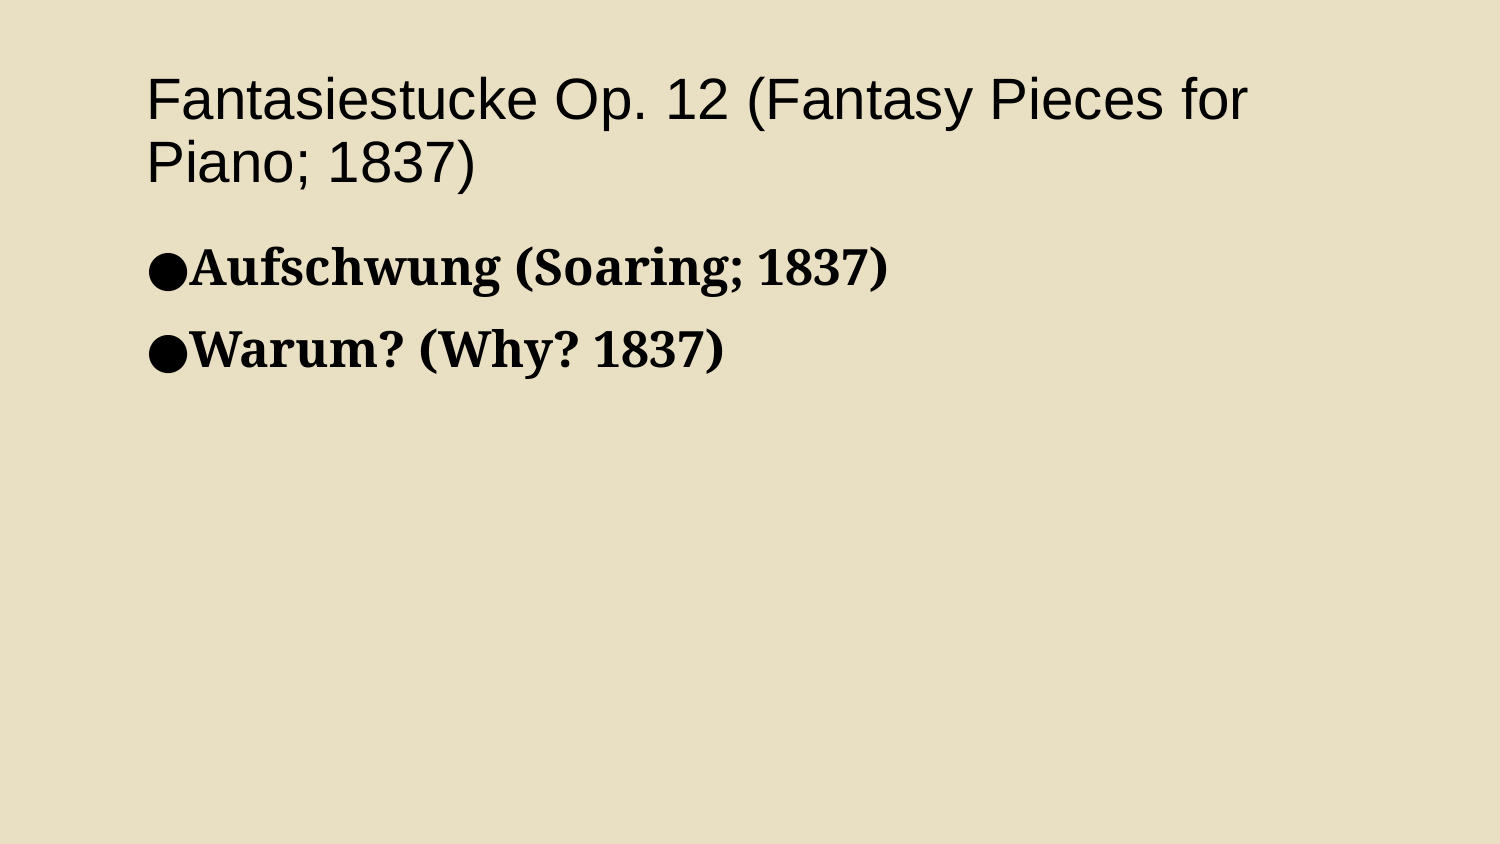

# Fantasiestucke Op. 12 (Fantasy Pieces for Piano; 1837)
Aufschwung (Soaring; 1837)
Warum? (Why? 1837)